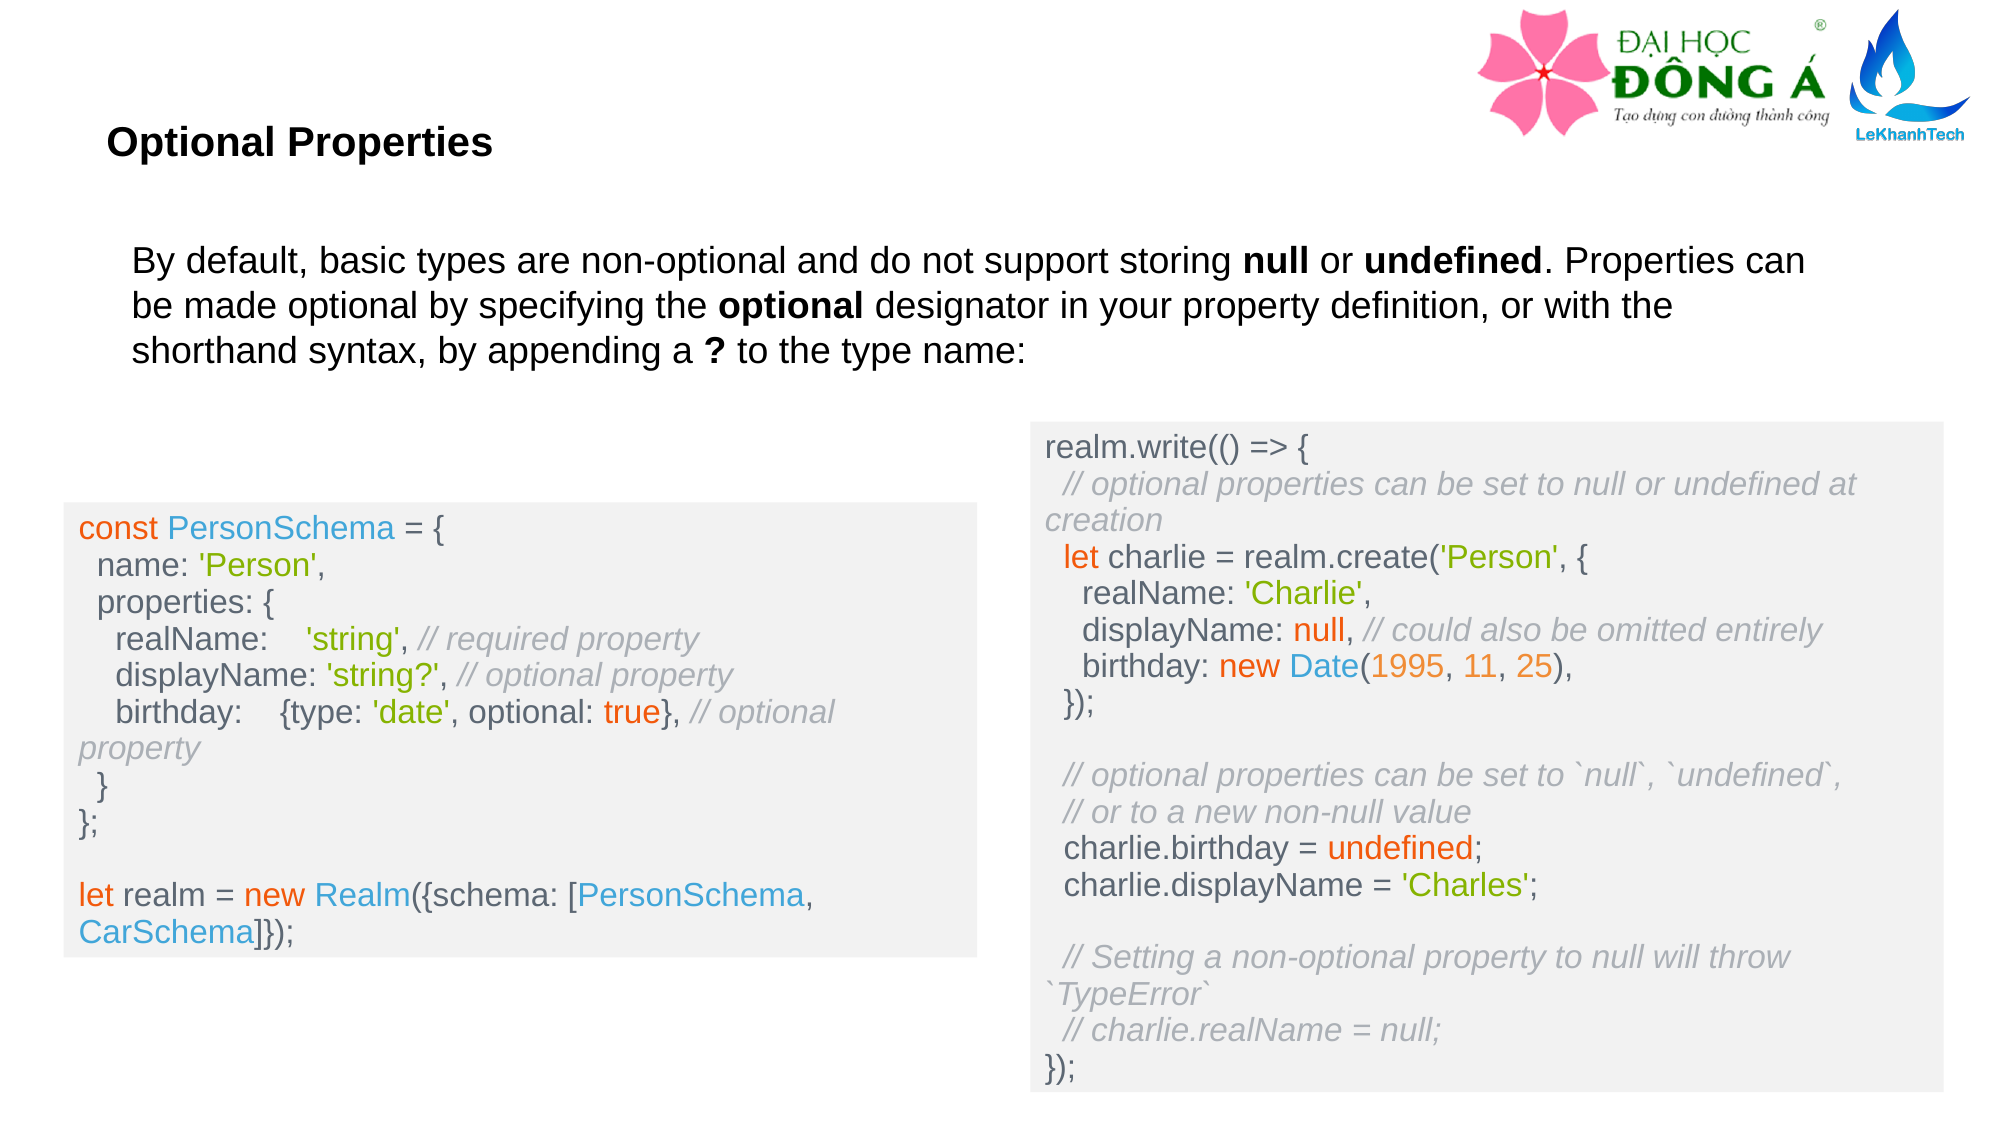

Optional Properties
By default, basic types are non-optional and do not support storing null or undefined. Properties can be made optional by specifying the optional designator in your property definition, or with the shorthand syntax, by appending a ? to the type name:
realm.write(() => {
  // optional properties can be set to null or undefined at creation
  let charlie = realm.create('Person', {
    realName: 'Charlie',
    displayName: null, // could also be omitted entirely
    birthday: new Date(1995, 11, 25),
  });

  // optional properties can be set to `null`, `undefined`,
  // or to a new non-null value
  charlie.birthday = undefined;
  charlie.displayName = 'Charles';

  // Setting a non-optional property to null will throw `TypeError`
  // charlie.realName = null;
});
const PersonSchema = {
  name: 'Person',
  properties: {
    realName:    'string', // required property
    displayName: 'string?', // optional property
    birthday:    {type: 'date', optional: true}, // optional property
  }
};

let realm = new Realm({schema: [PersonSchema, CarSchema]});
7